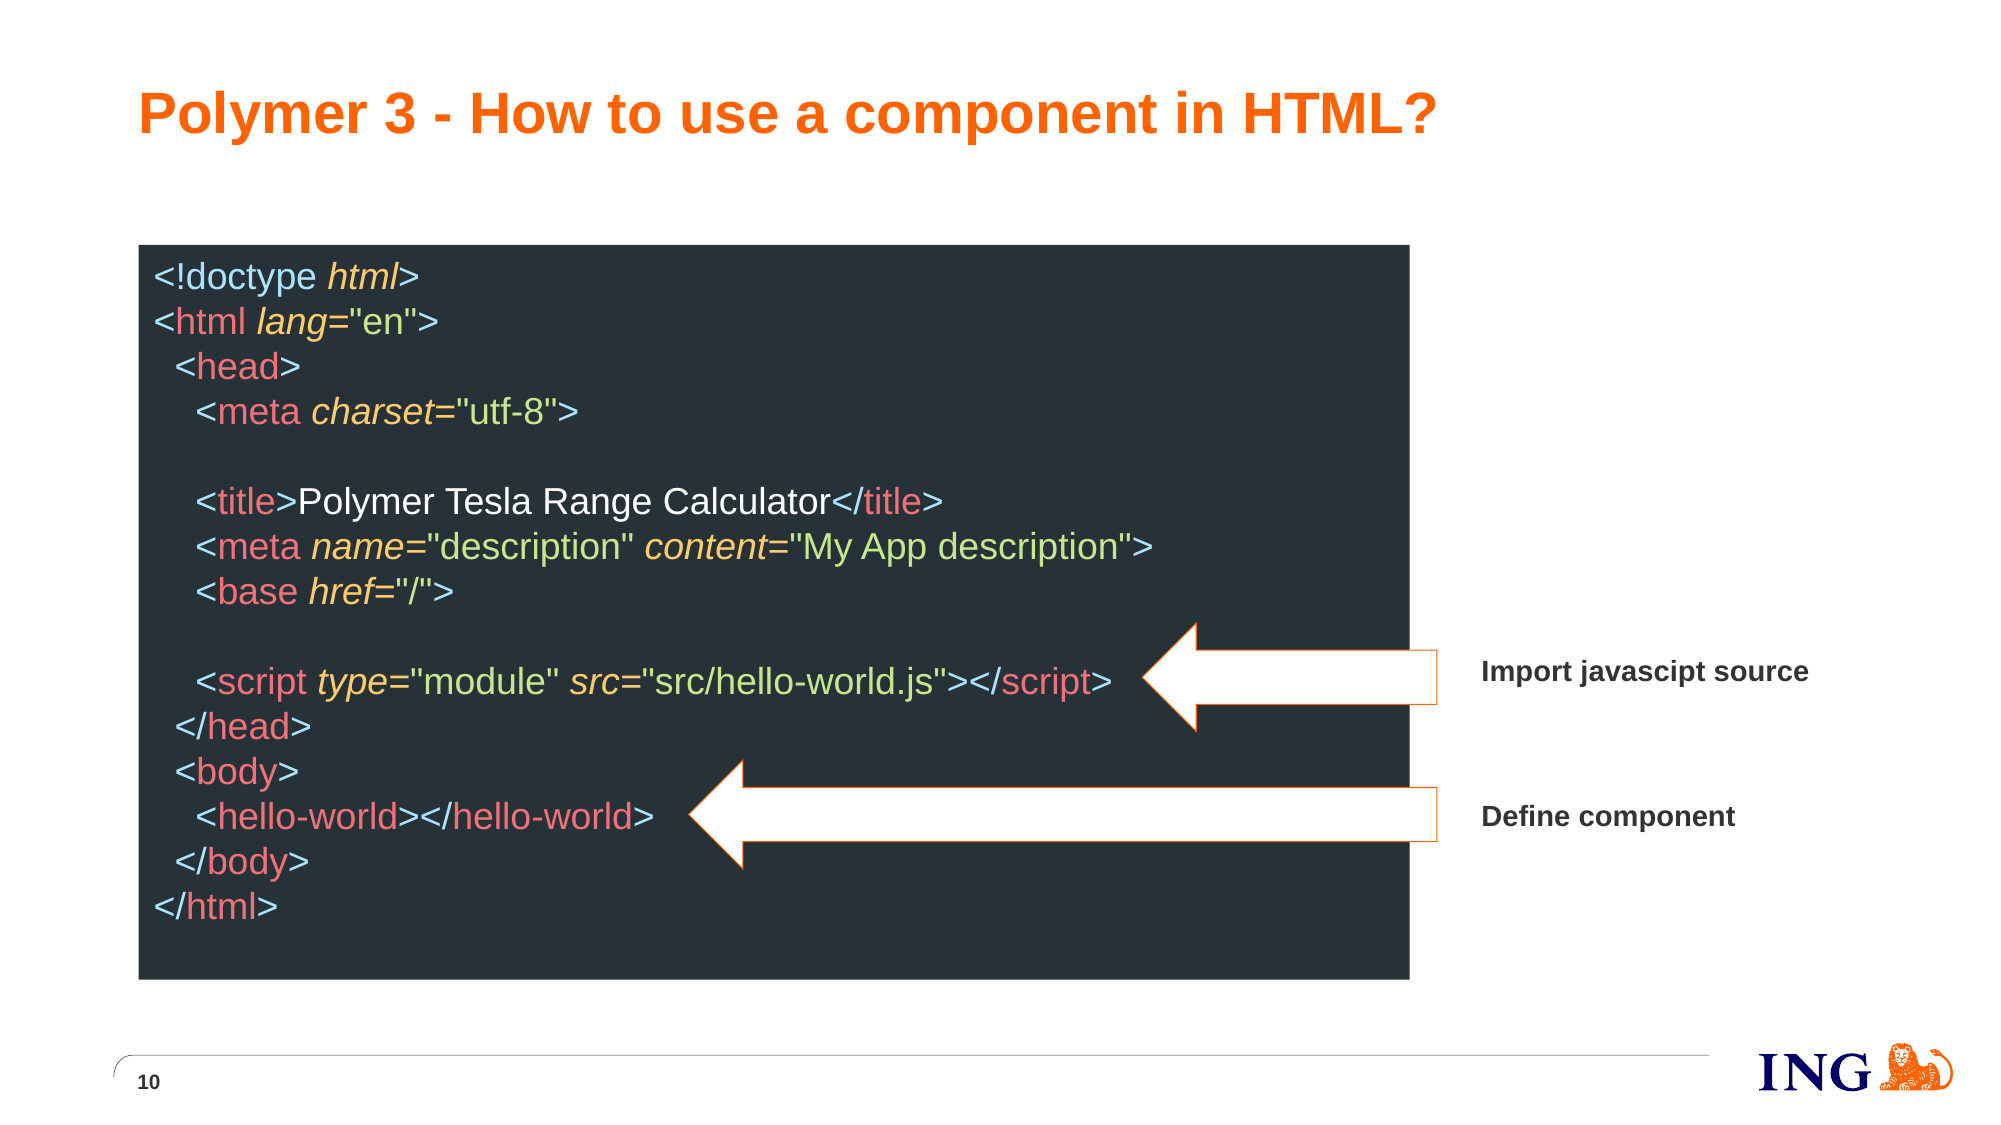

# Polymer 3 - How to use a component in HTML?
<!doctype html>
<html lang="en">
  <head>
    <meta charset="utf-8">
    <title>Polymer Tesla Range Calculator</title>
    <meta name="description" content="My App description">
    <base href="/">
    <script type="module" src="src/hello-world.js"></script>
  </head>
  <body>
    <hello-world></hello-world>
  </body>
</html>

Import javascipt source

Define component
10